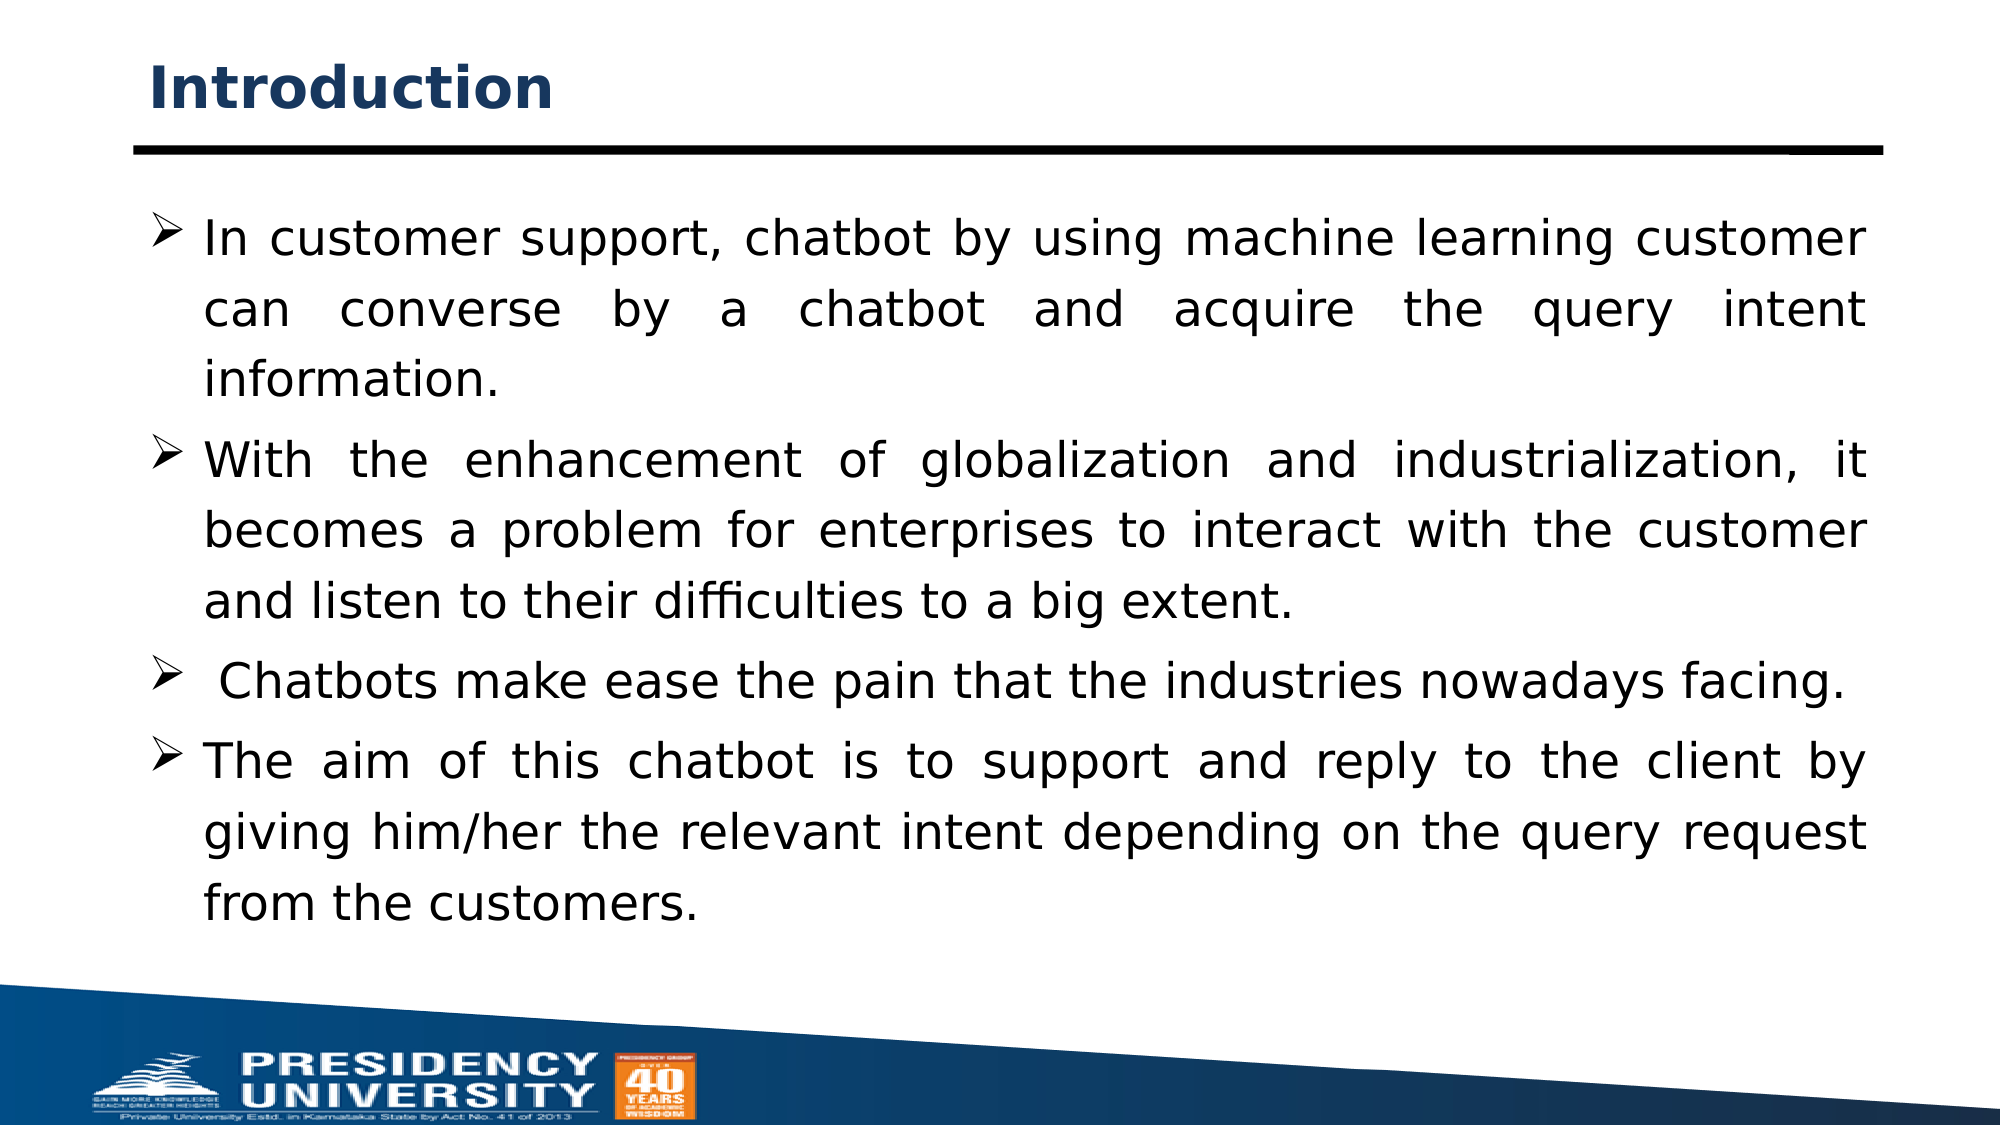

# Introduction
In customer support, chatbot by using machine learning customer can converse by a chatbot and acquire the query intent information.
With the enhancement of globalization and industrialization, it becomes a problem for enterprises to interact with the customer and listen to their difficulties to a big extent.
 Chatbots make ease the pain that the industries nowadays facing.
The aim of this chatbot is to support and reply to the client by giving him/her the relevant intent depending on the query request from the customers.